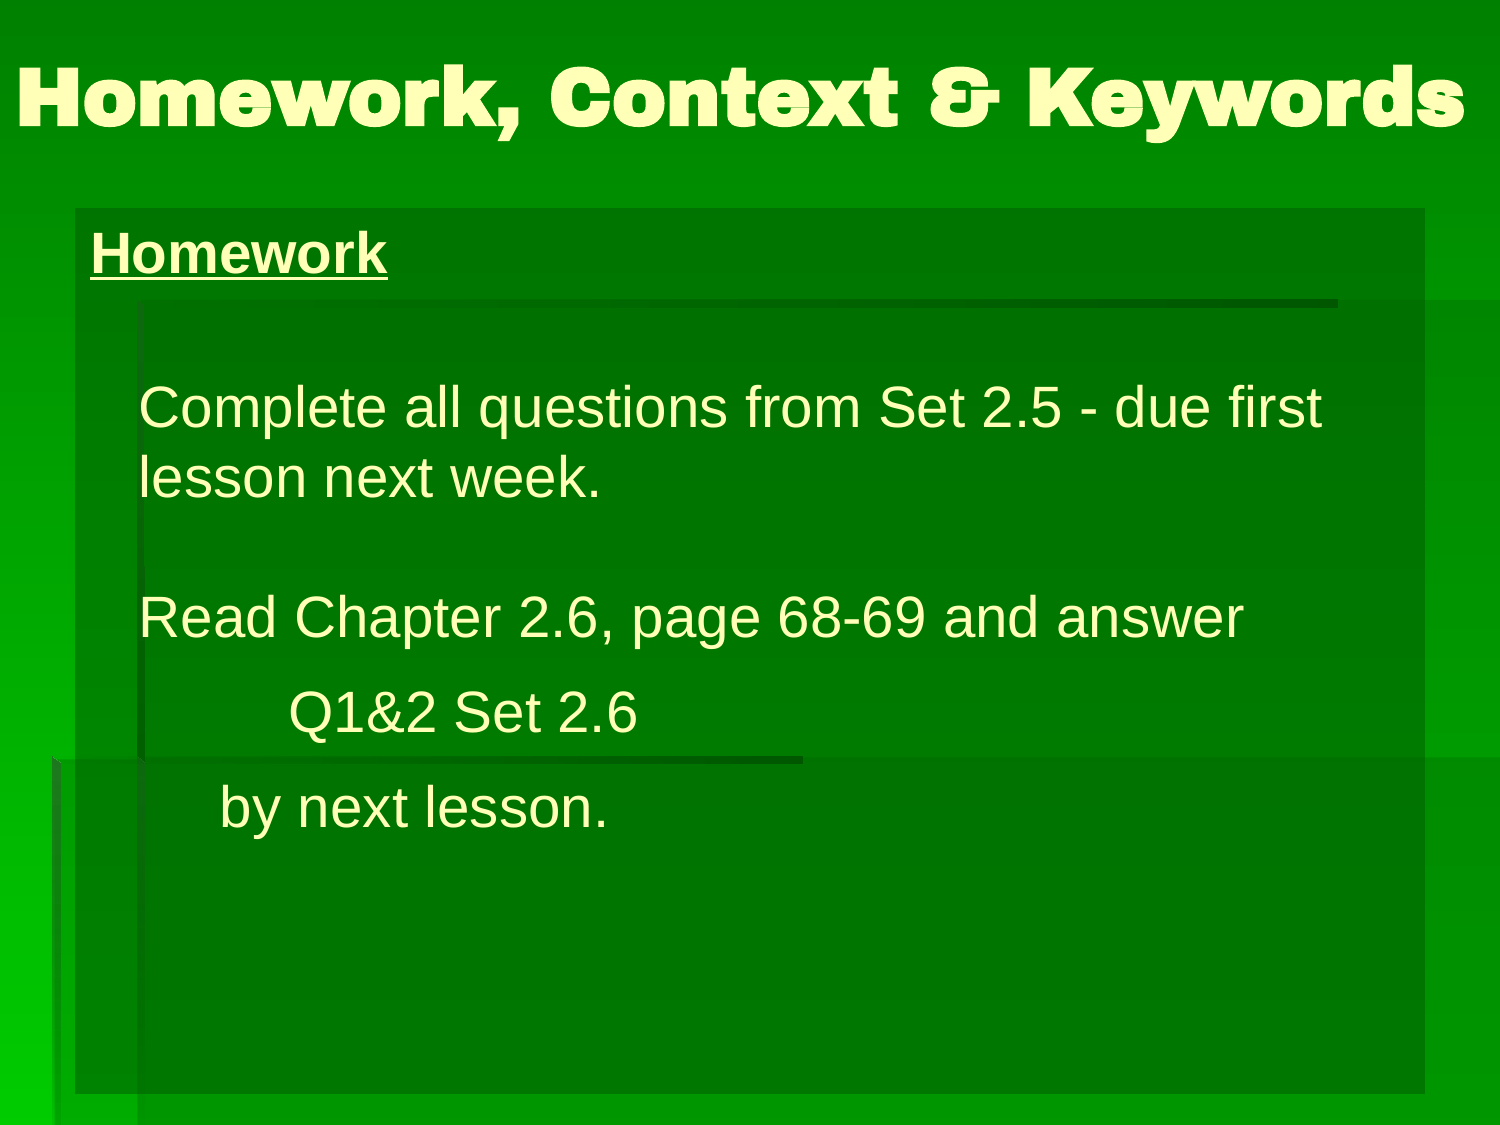

# Homework, Context & Keywords
Homework

Complete all questions from Set 2.5 - due first lesson next week.

Read Chapter 2.6, page 68-69 and answer
	Q1&2 Set 2.6
     by next lesson.